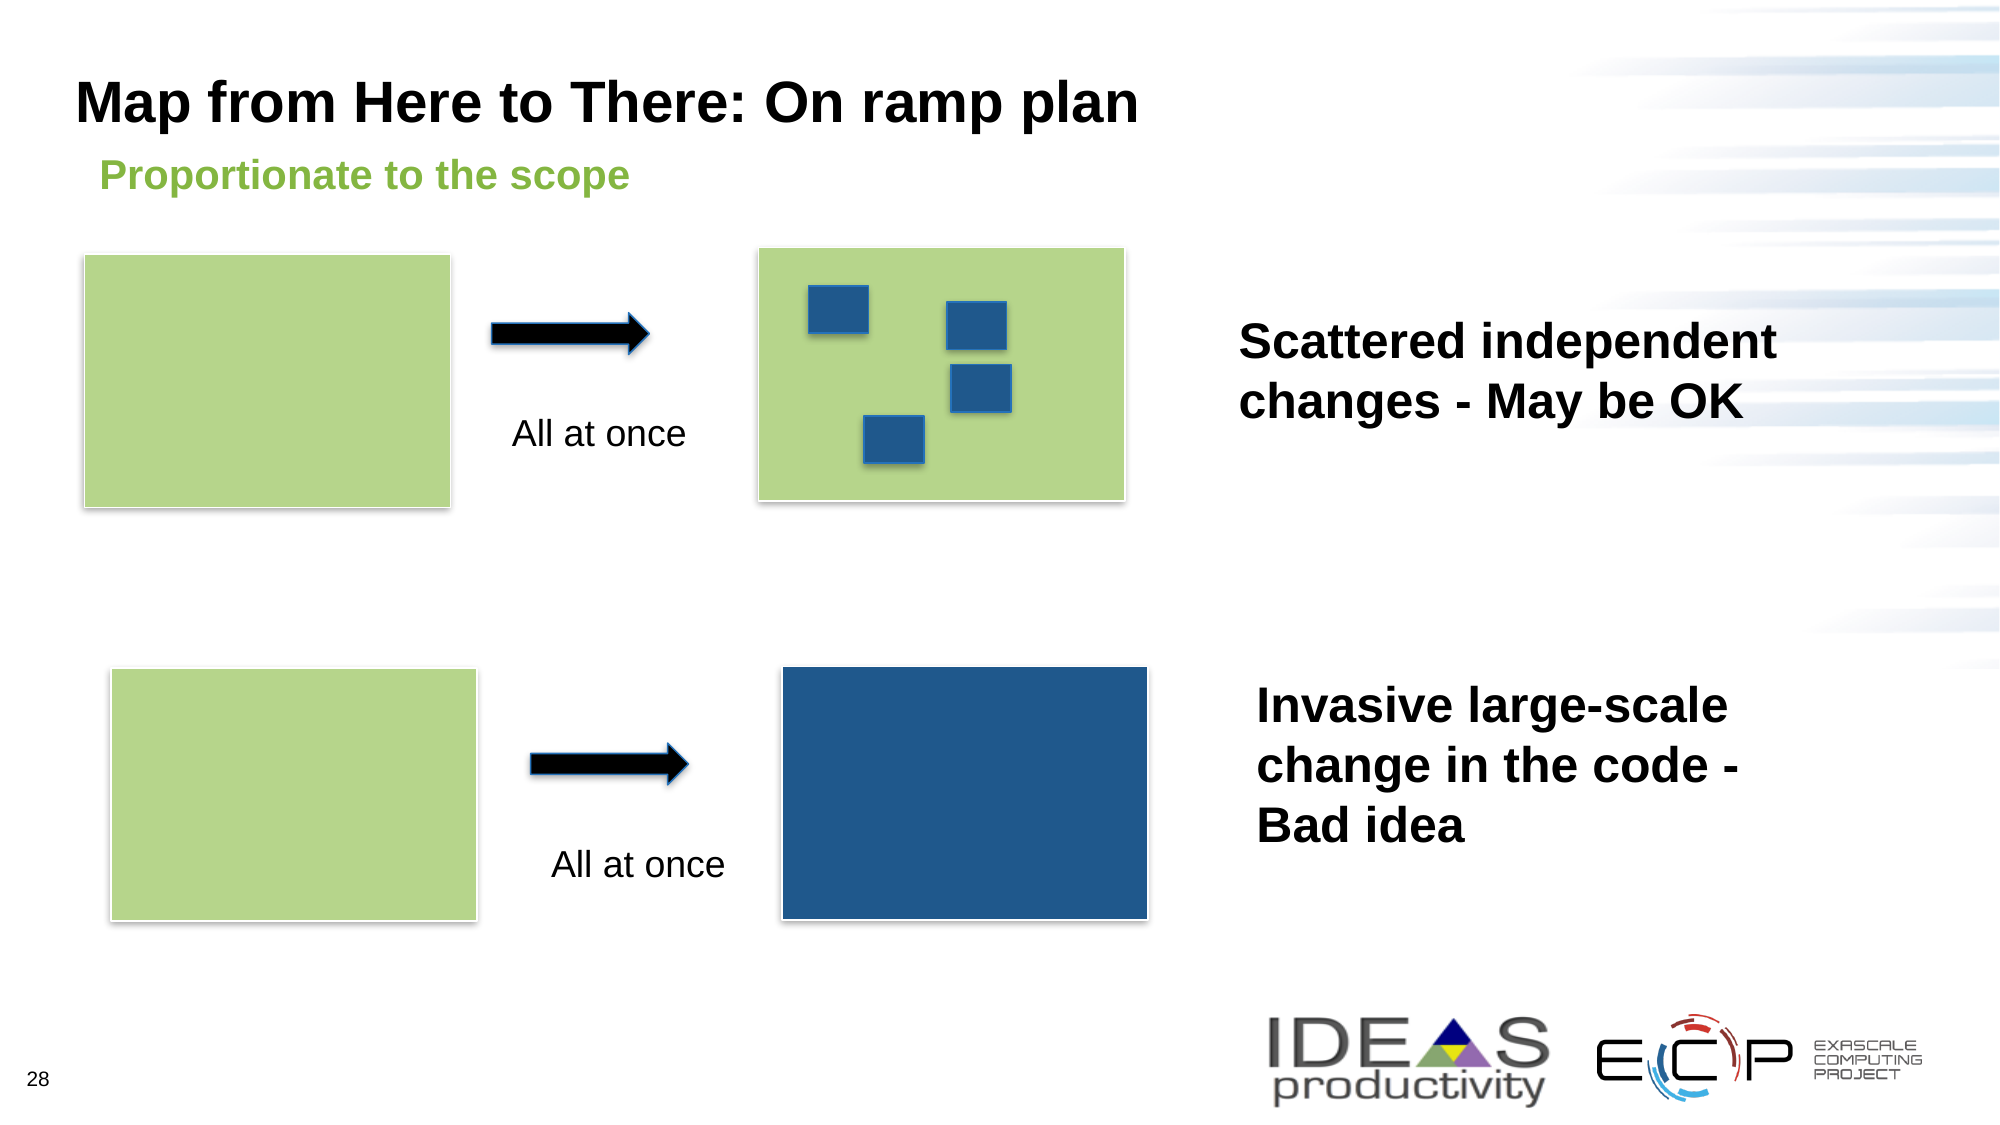

# Map from Here to There: On ramp plan
Proportionate to the scope

All at once

Scattered independent changes - May be OK
Invasive large-scale change in the code - Bad idea

All at once